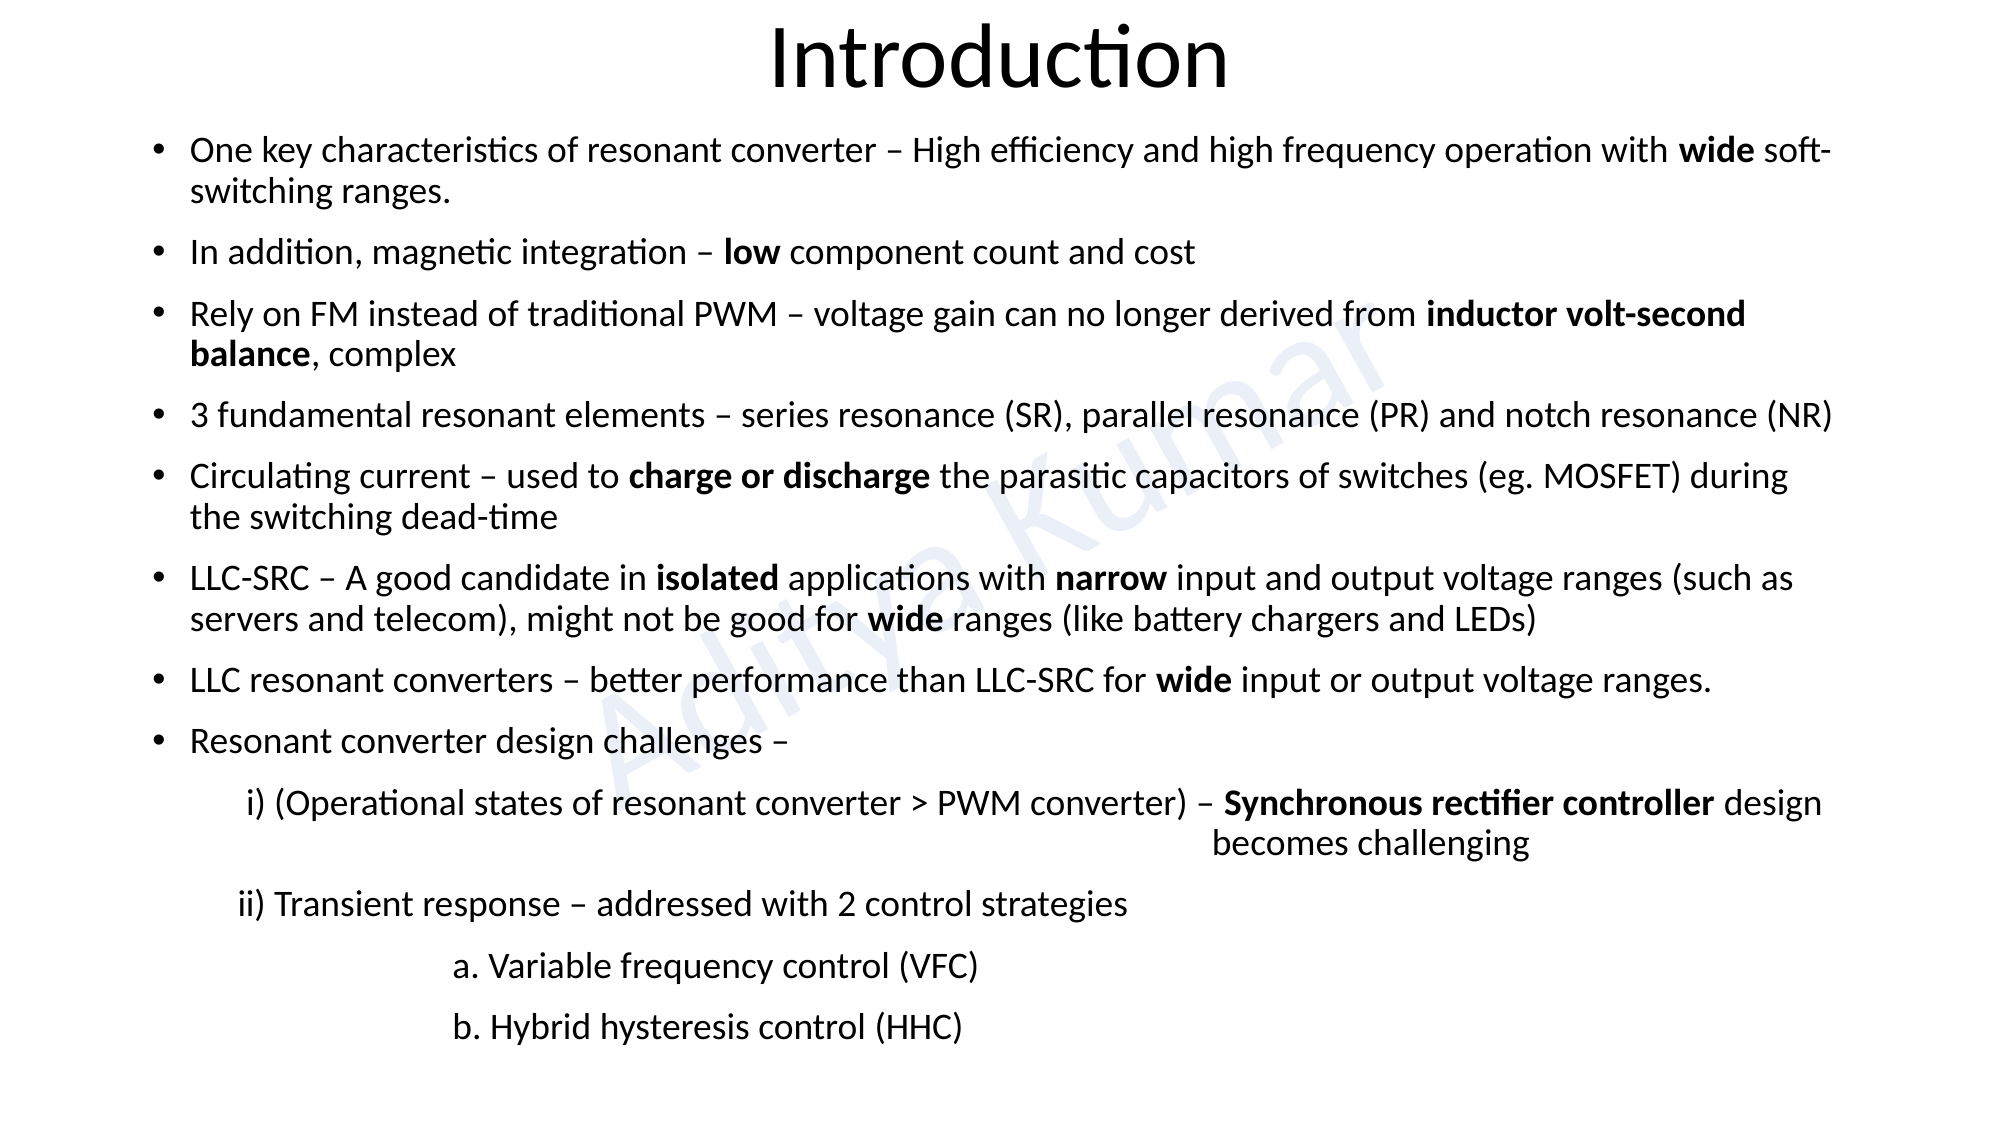

# Introduction
One key characteristics of resonant converter – High efficiency and high frequency operation with wide soft-switching ranges.
In addition, magnetic integration – low component count and cost
Rely on FM instead of traditional PWM – voltage gain can no longer derived from inductor volt-second balance, complex
3 fundamental resonant elements – series resonance (SR), parallel resonance (PR) and notch resonance (NR)
Circulating current – used to charge or discharge the parasitic capacitors of switches (eg. MOSFET) during the switching dead-time
LLC-SRC – A good candidate in isolated applications with narrow input and output voltage ranges (such as servers and telecom), might not be good for wide ranges (like battery chargers and LEDs)
LLC resonant converters – better performance than LLC-SRC for wide input or output voltage ranges.
Resonant converter design challenges –
           i) (Operational states of resonant converter > PWM converter) – Synchronous rectifier controller design
                                                                                                                             becomes challenging
          ii) Transient response – addressed with 2 control strategies
		a. Variable frequency control (VFC)
		b. Hybrid hysteresis control (HHC)